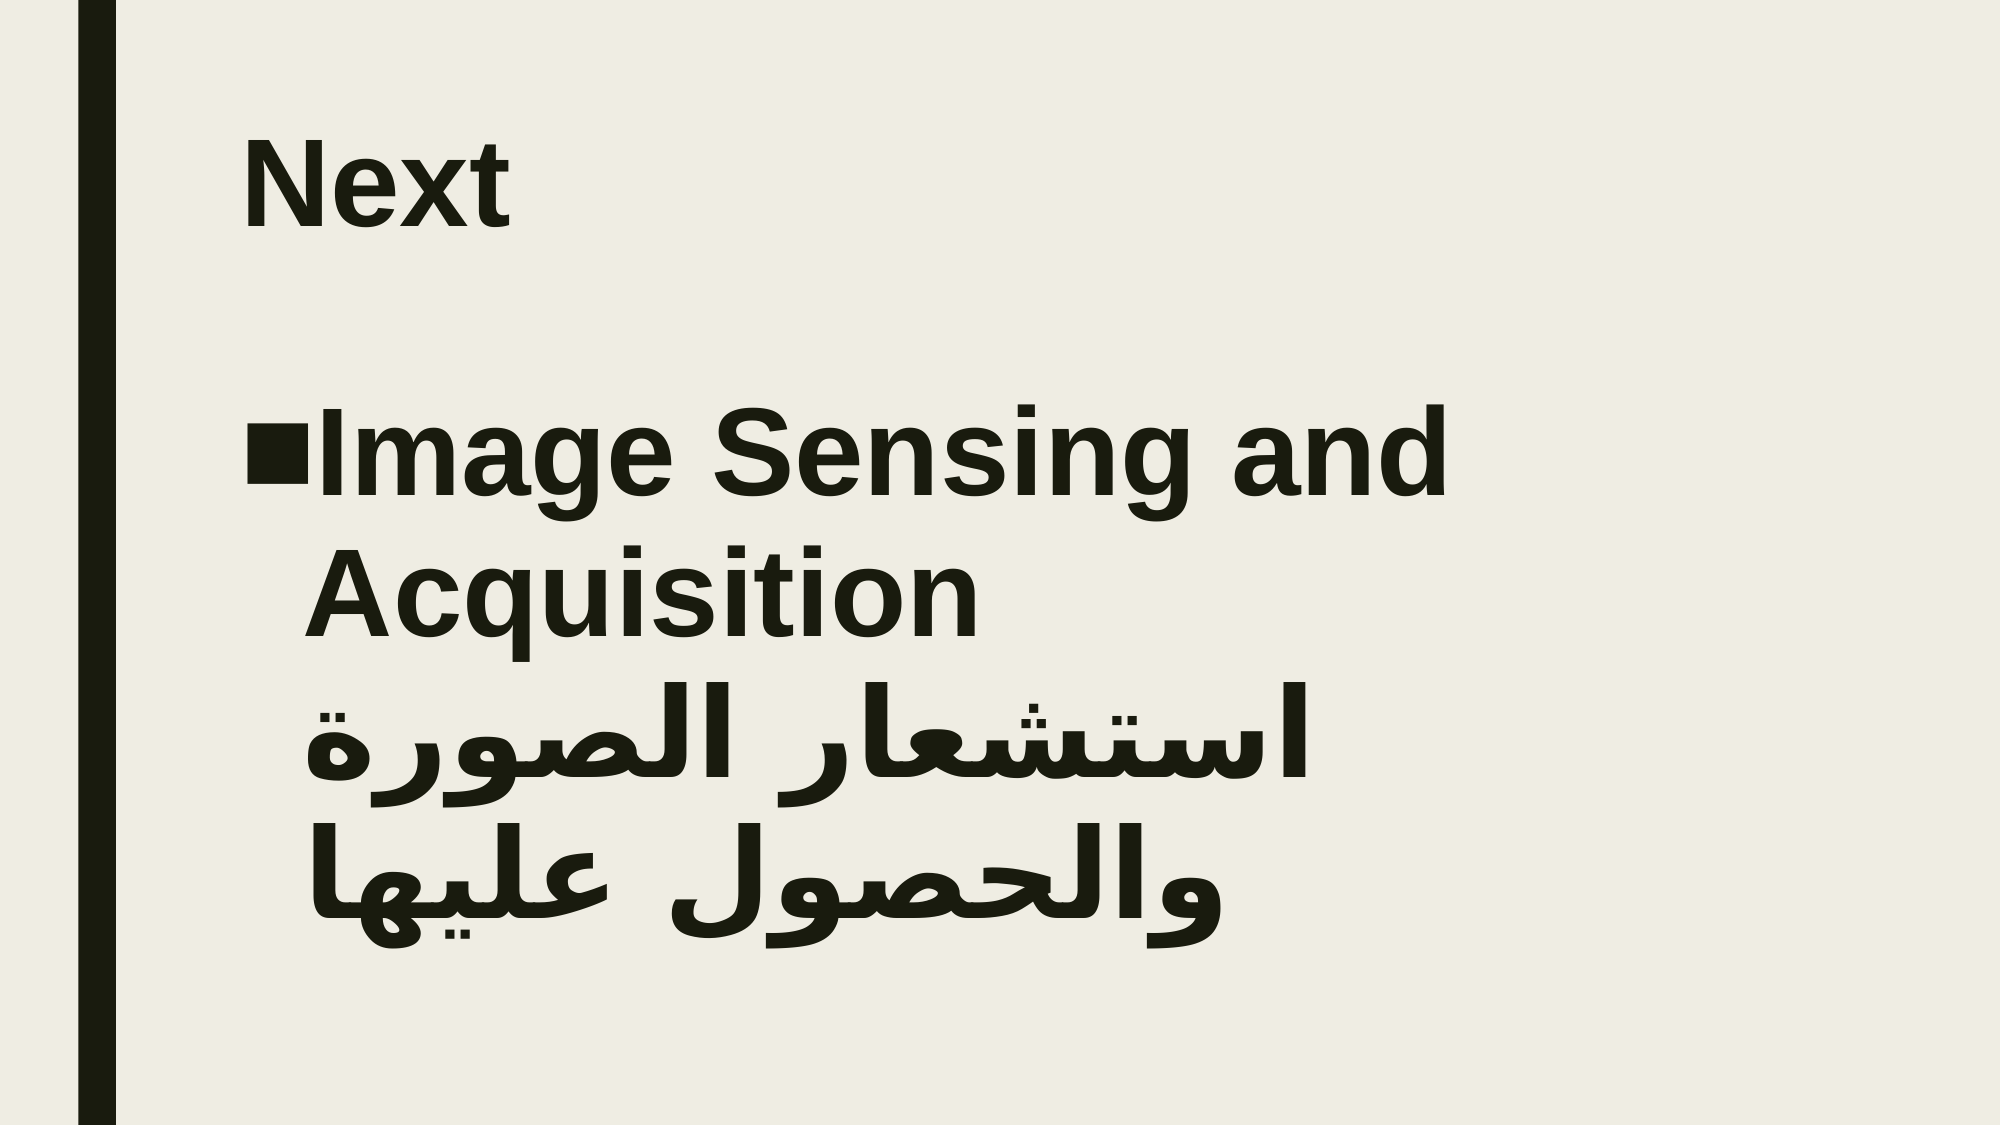

# Next
Image Sensing and Acquisition
استشعار الصورة والحصول عليها